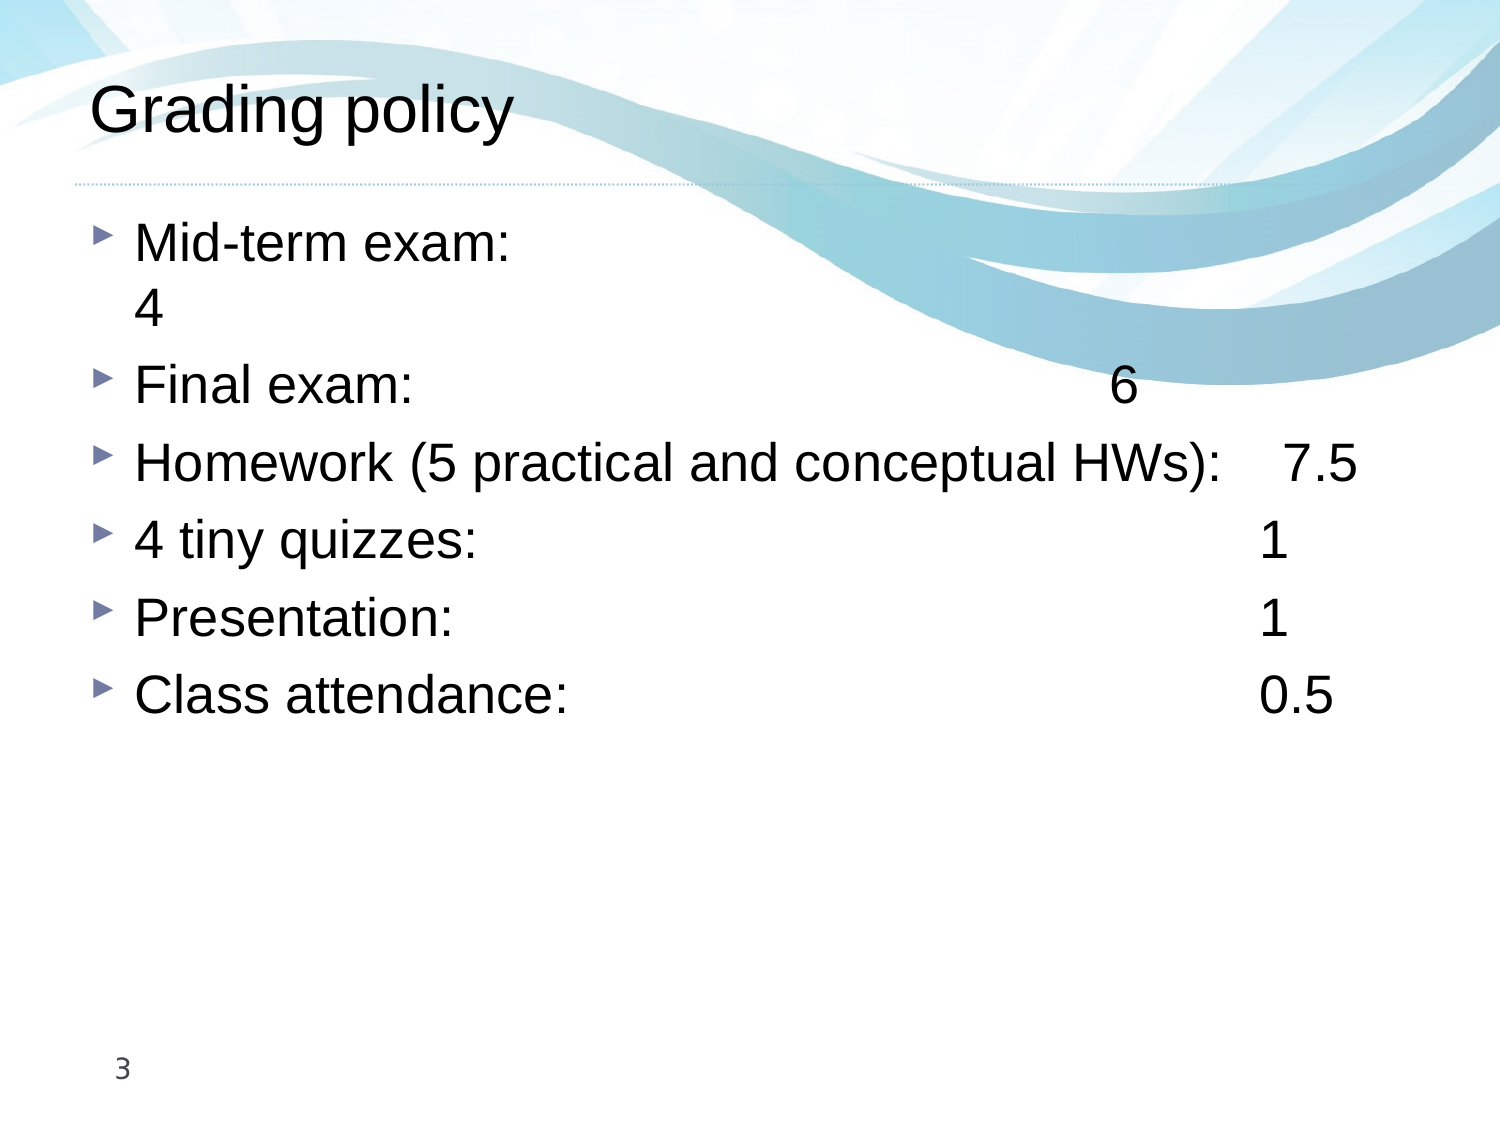

# Grading policy
Mid-term exam: 	 	            			     4
Final exam: 			  		     6
Homework (5 practical and conceptual HWs):    7.5
4 tiny quizzes:			  		     1
Presentation: 			    		     1
Class attendance: 			   	     0.5

3